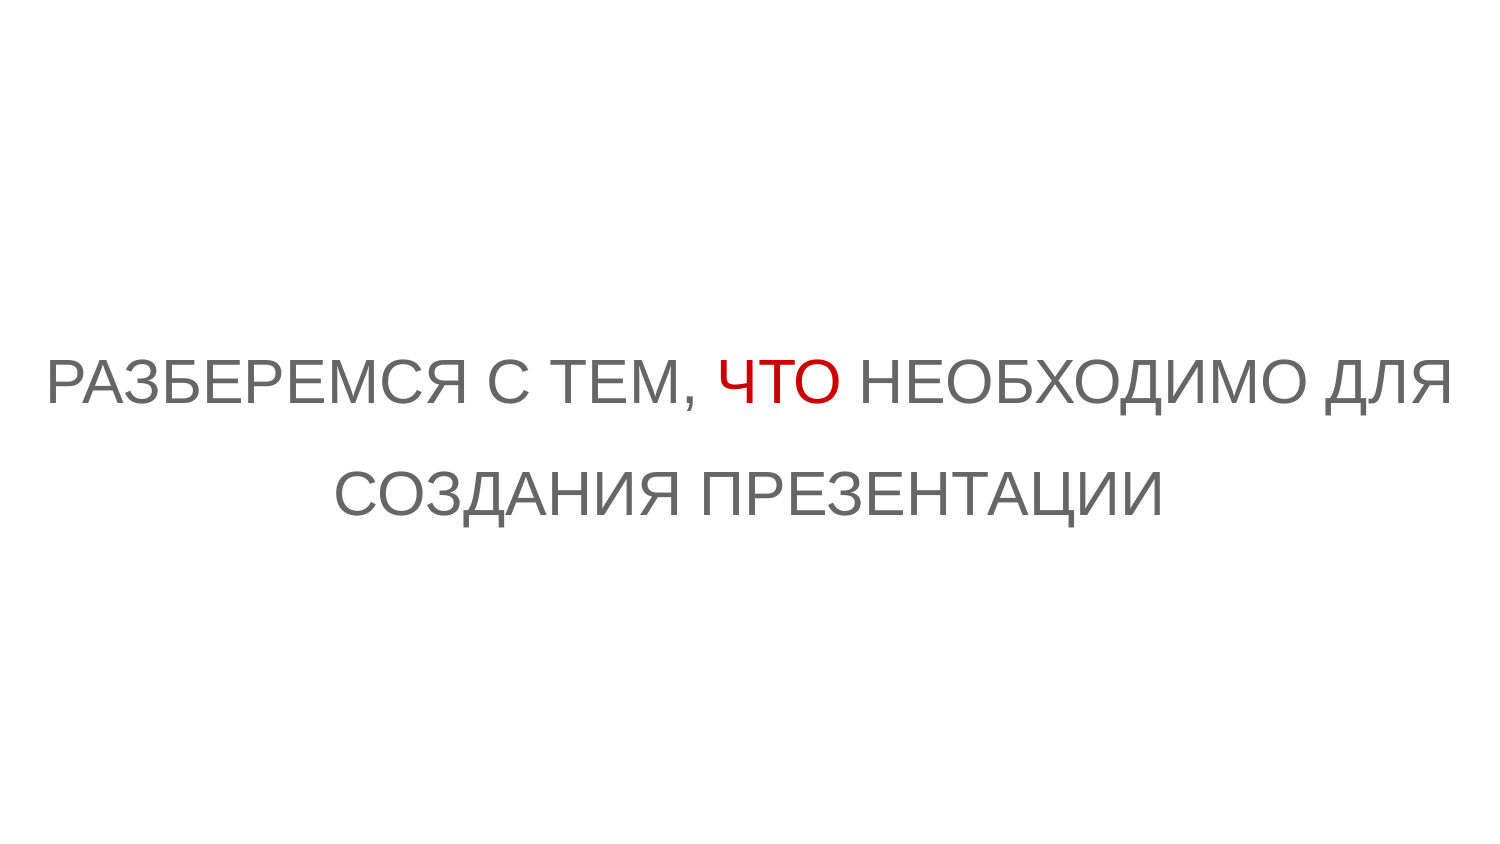

РАЗБЕРЕМСЯ С ТЕМ, ЧТО НЕОБХОДИМО ДЛЯ СОЗДАНИЯ ПРЕЗЕНТАЦИИ